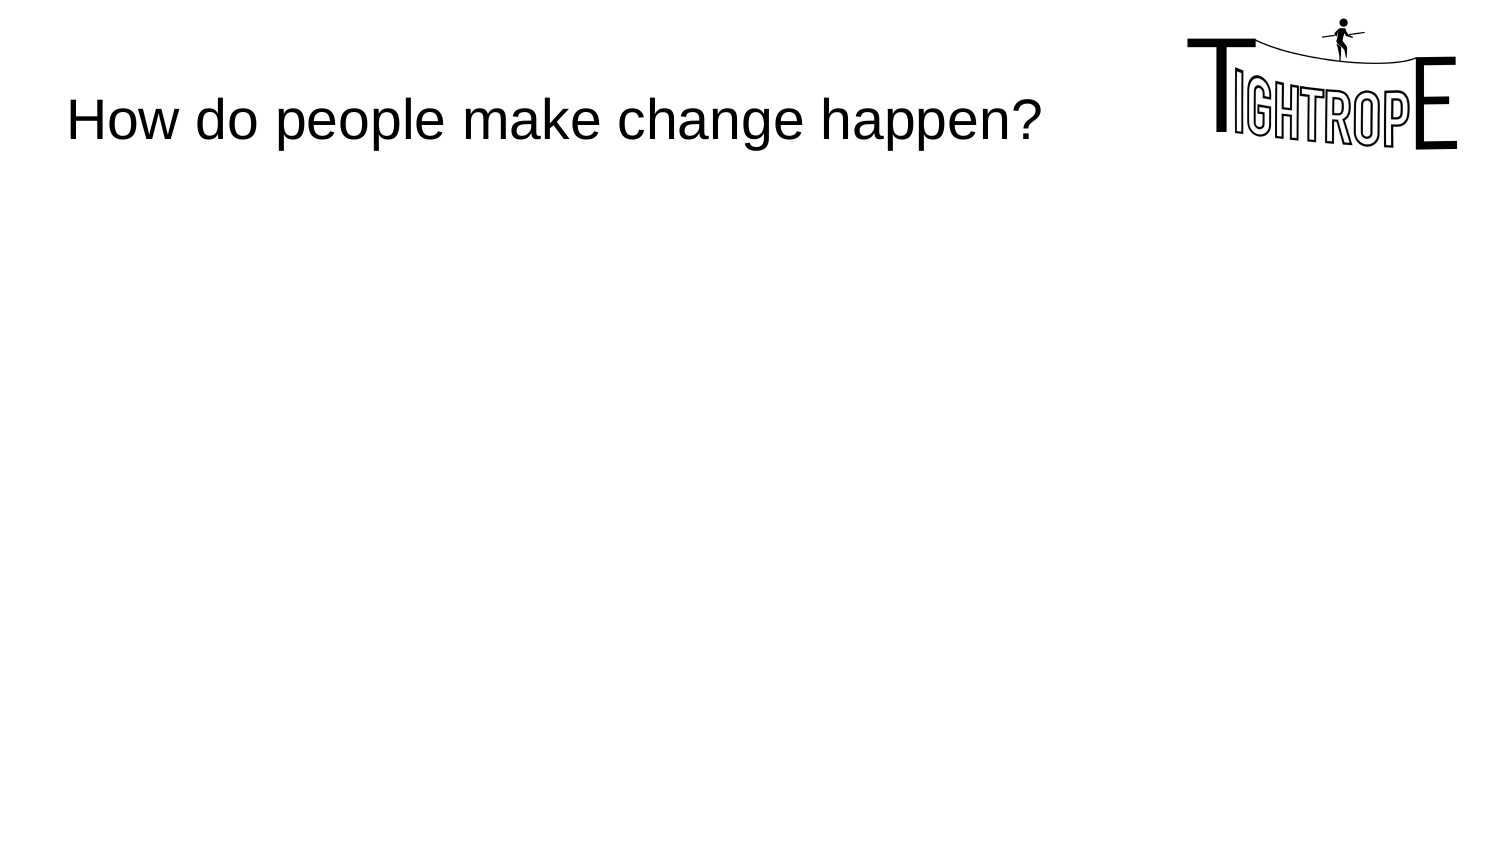

# How do people make change happen?